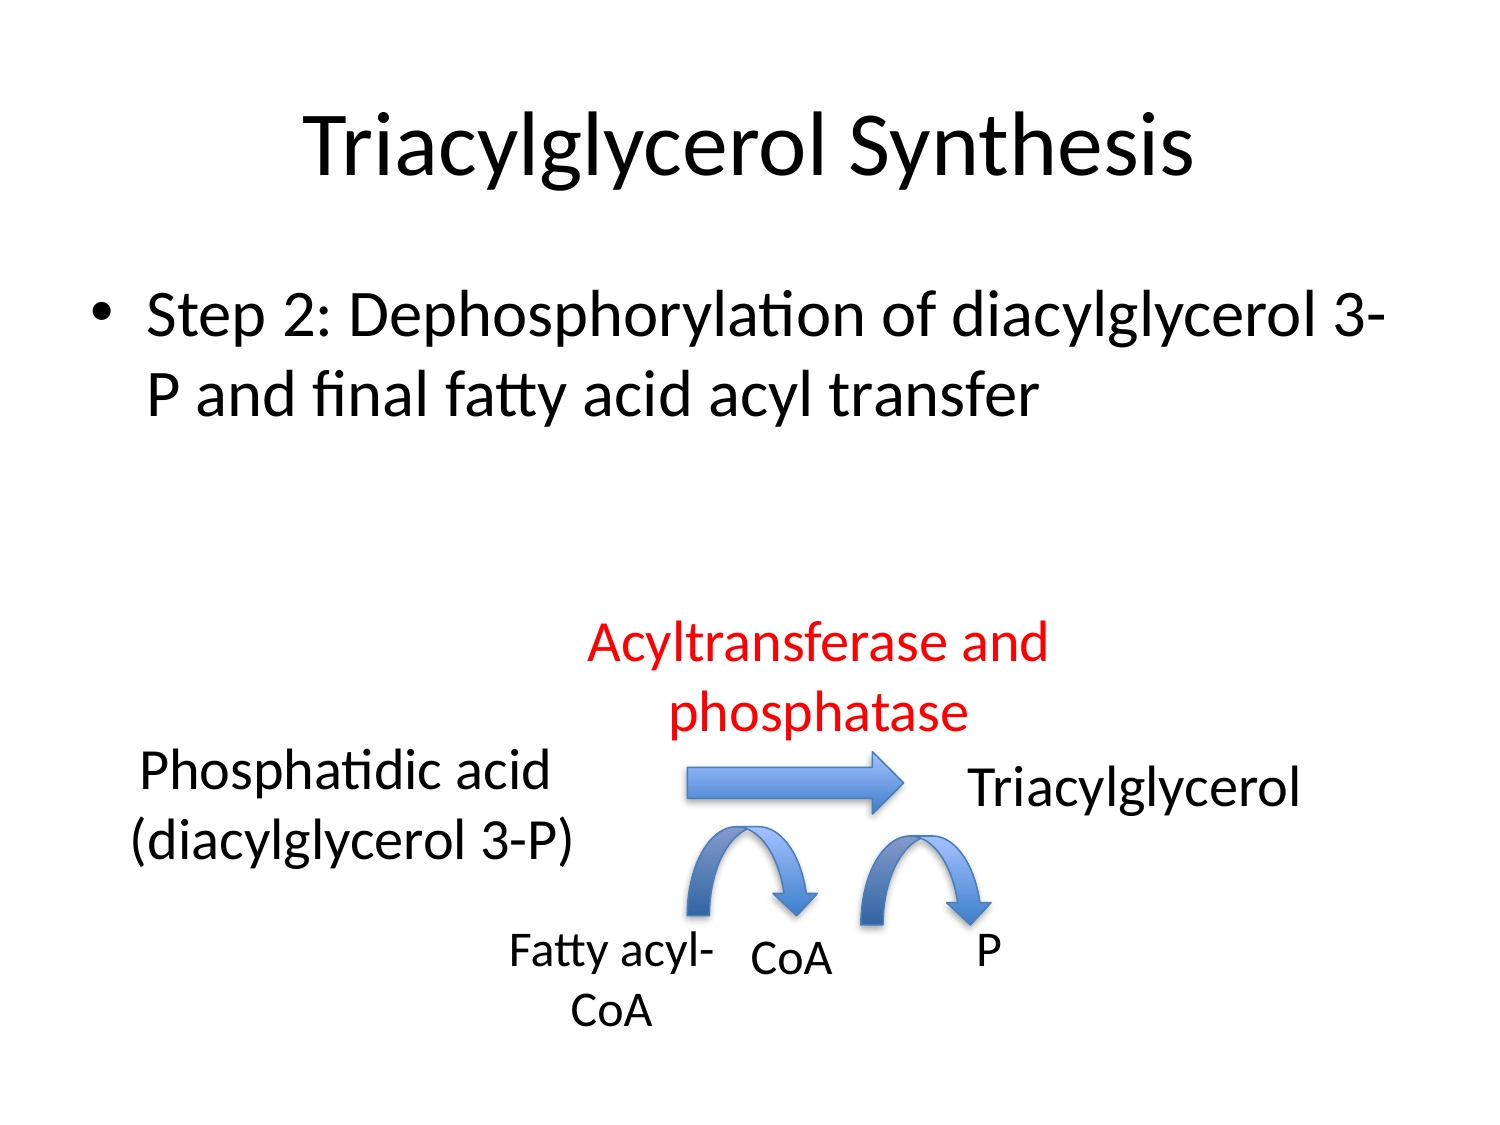

# Triacylglycerol Synthesis
Step 2: Dephosphorylation of diacylglycerol 3-P and final fatty acid acyl transfer

Acyltransferase and phosphatase
Phosphatidic acid
(diacylglycerol 3-P)
Triacylglycerol

Fatty acyl-CoA
P
CoA